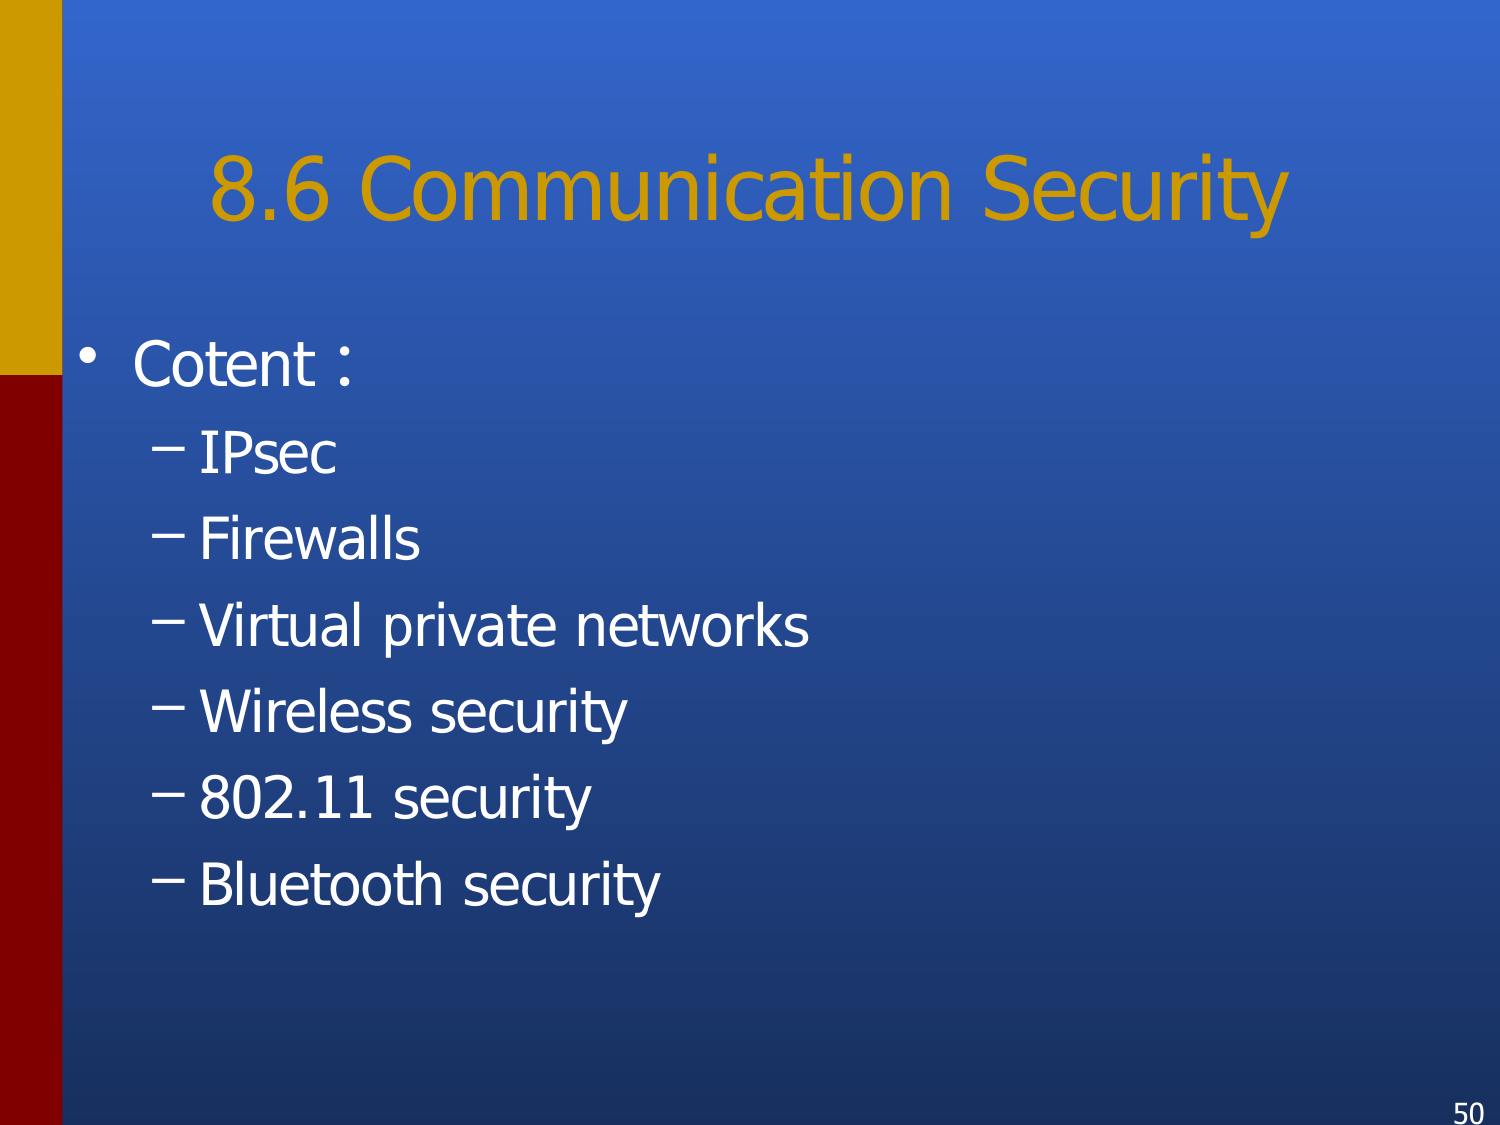

# 8.6 Communication Security
Cotent：
IPsec
Firewalls
Virtual private networks
Wireless security
802.11 security
Bluetooth security
50